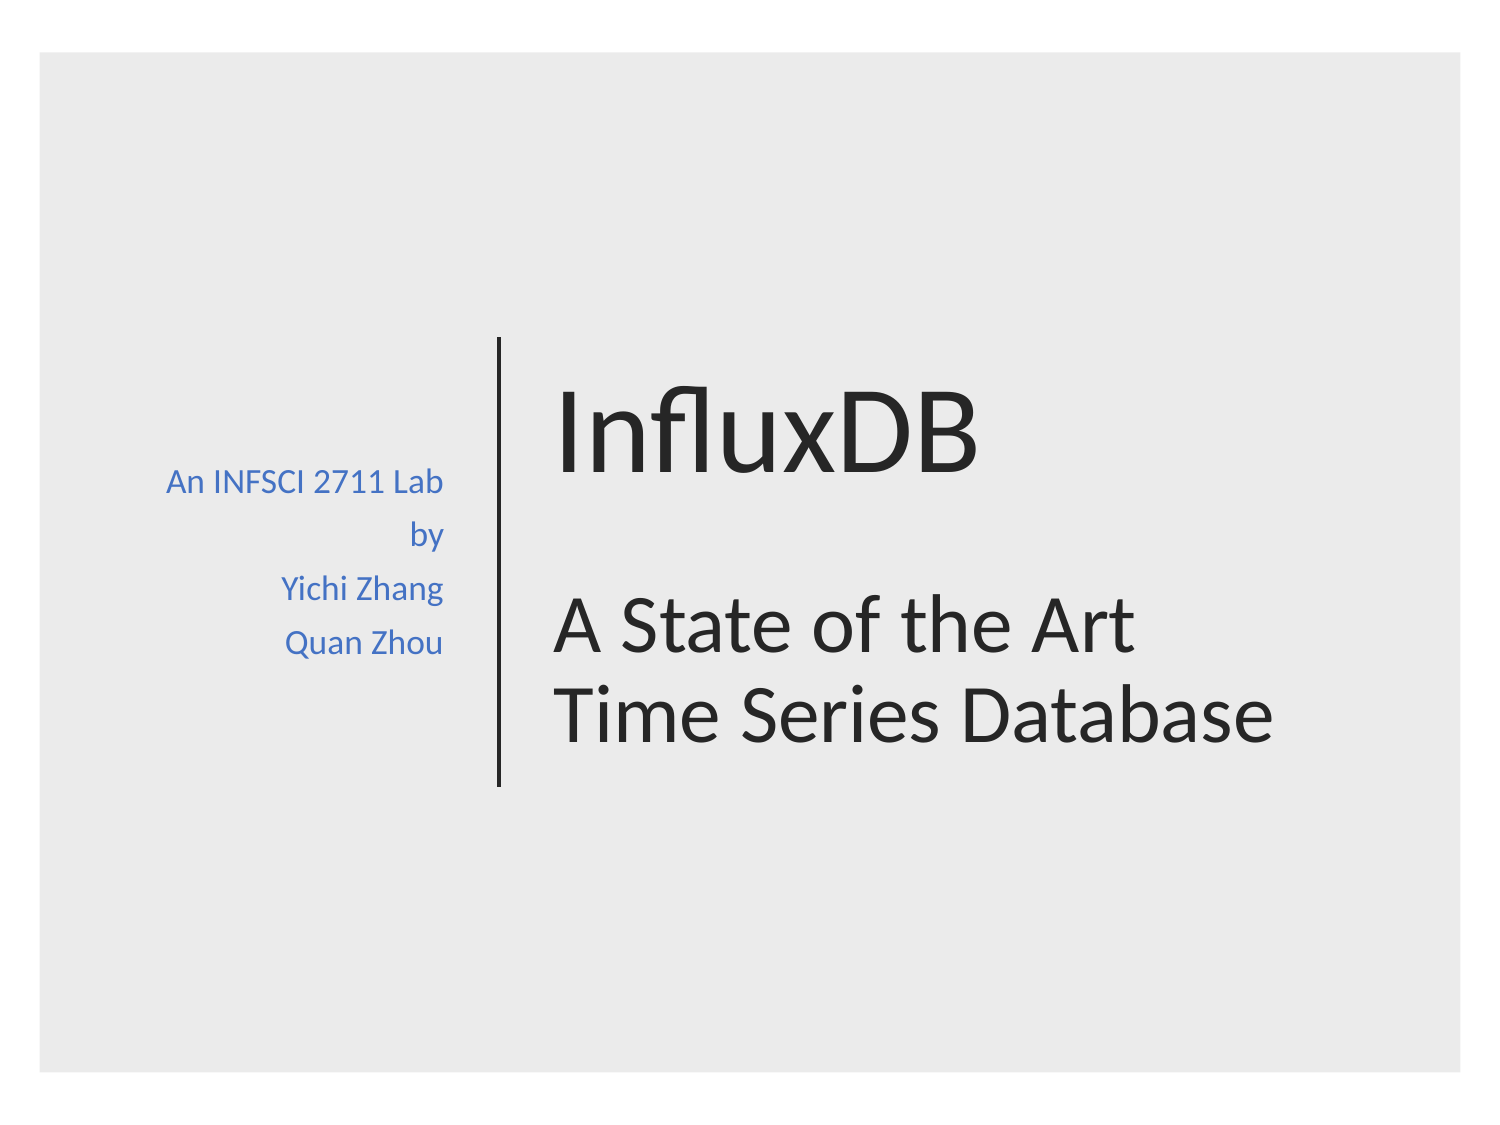

An INFSCI 2711 Lab
by
Yichi Zhang
Quan Zhou
# InfluxDB A State of the Art Time Series Database